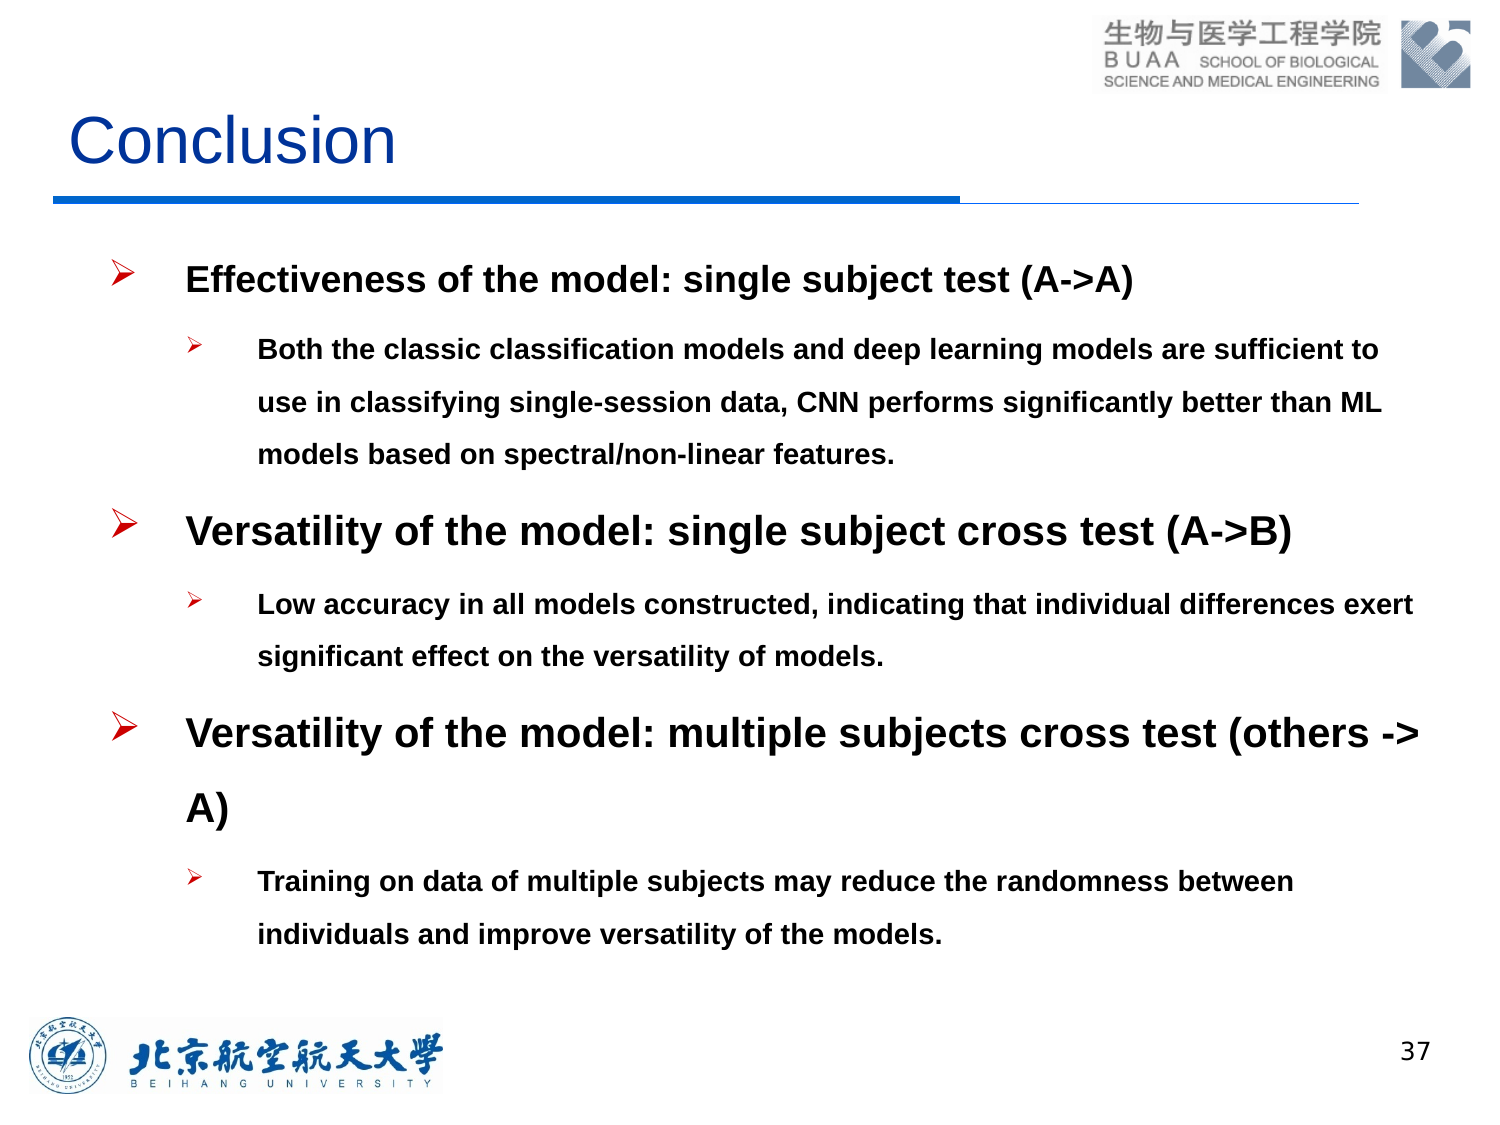

# Conclusion
Effectiveness of the model: single subject test (A->A)
Both the classic classification models and deep learning models are sufficient to use in classifying single-session data, CNN performs significantly better than ML models based on spectral/non-linear features.
Versatility of the model: single subject cross test (A->B)
Low accuracy in all models constructed, indicating that individual differences exert significant effect on the versatility of models.
Versatility of the model: multiple subjects cross test (others -> A)
Training on data of multiple subjects may reduce the randomness between individuals and improve versatility of the models.
37